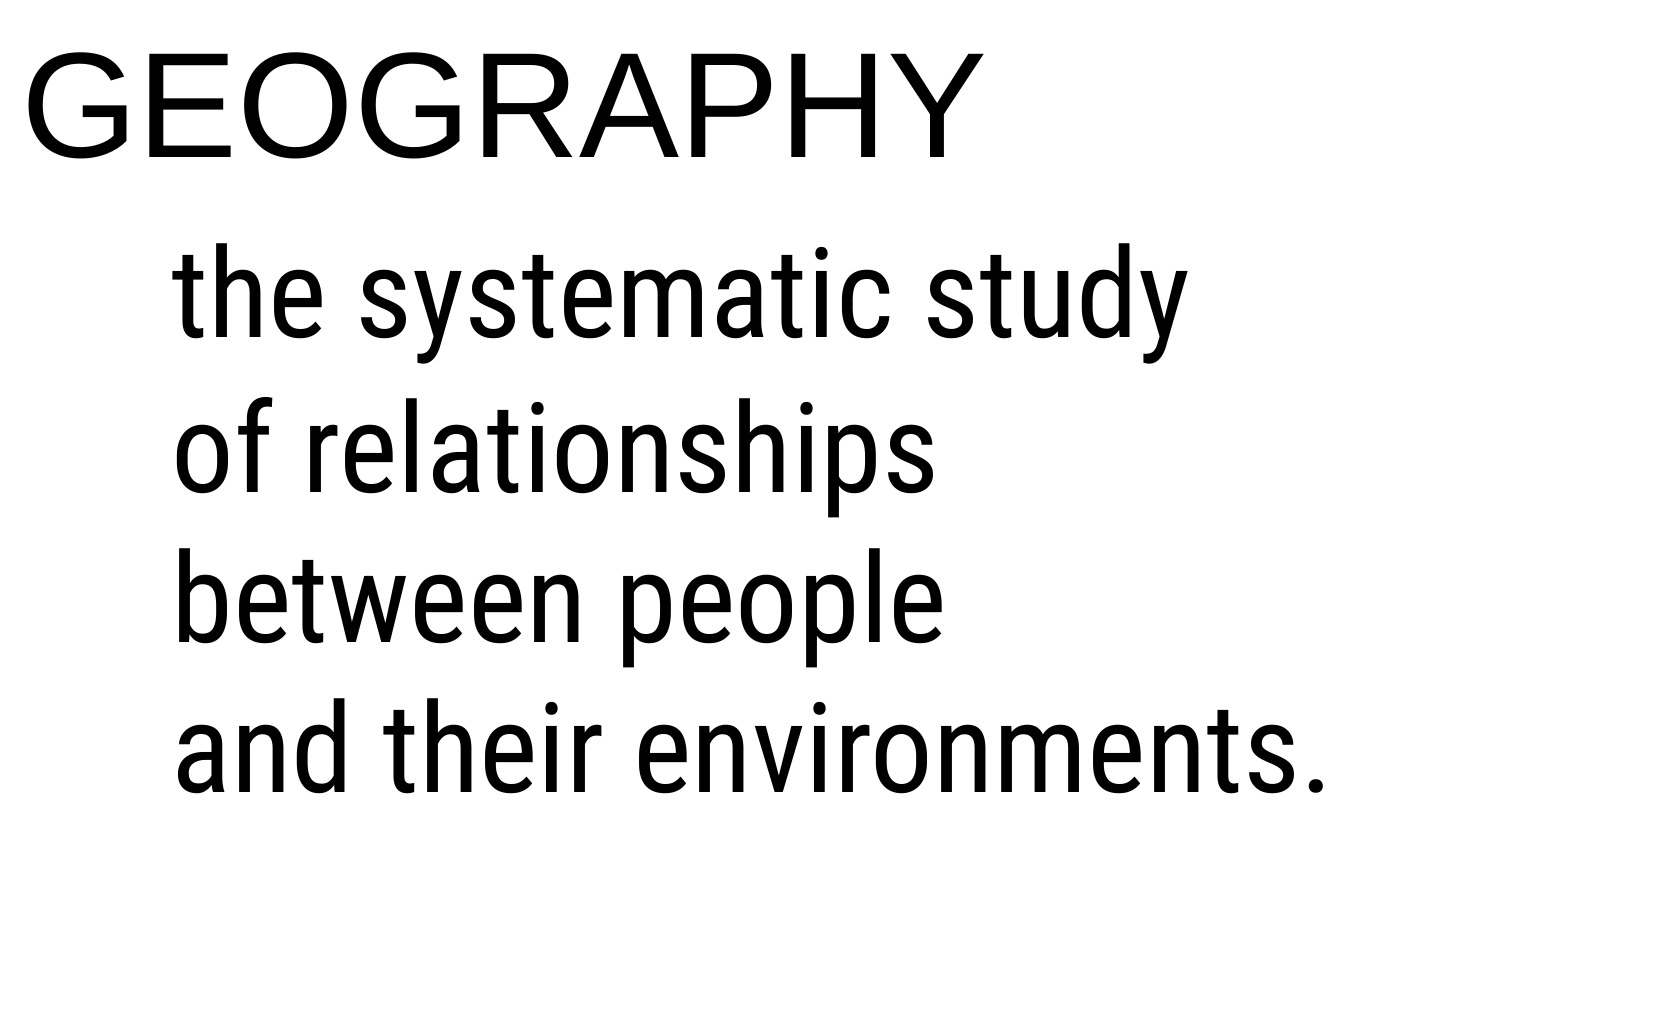

GEOGRAPHY
	the systematic study
	of relationships
	between people
	and their environments.